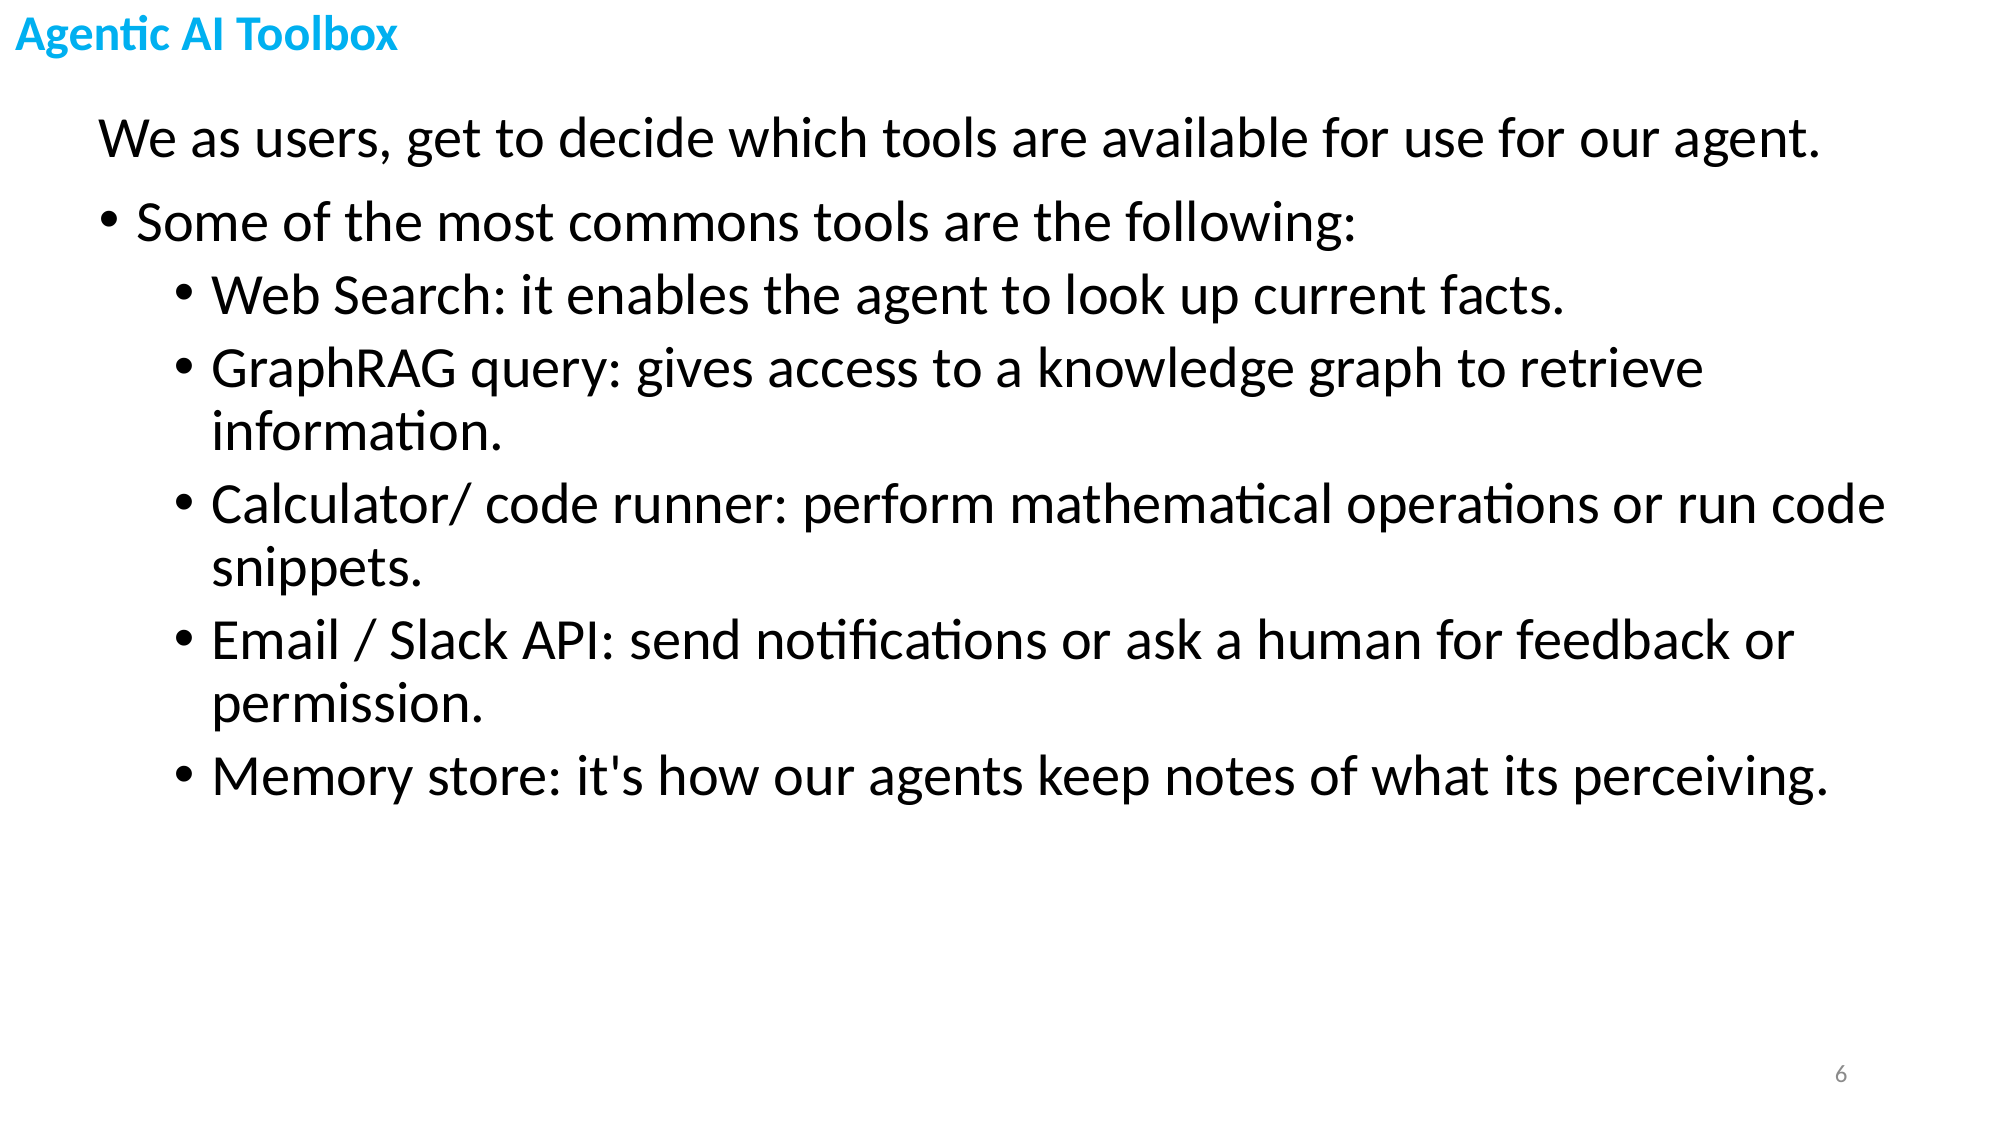

# Agentic AI Toolbox
We as users, get to decide which tools are available for use for our agent.
Some of the most commons tools are the following:
Web Search: it enables the agent to look up current facts.
GraphRAG query: gives access to a knowledge graph to retrieve information.
Calculator/ code runner: perform mathematical operations or run code snippets.
Email / Slack API: send notifications or ask a human for feedback or permission.
Memory store: it's how our agents keep notes of what its perceiving.
6